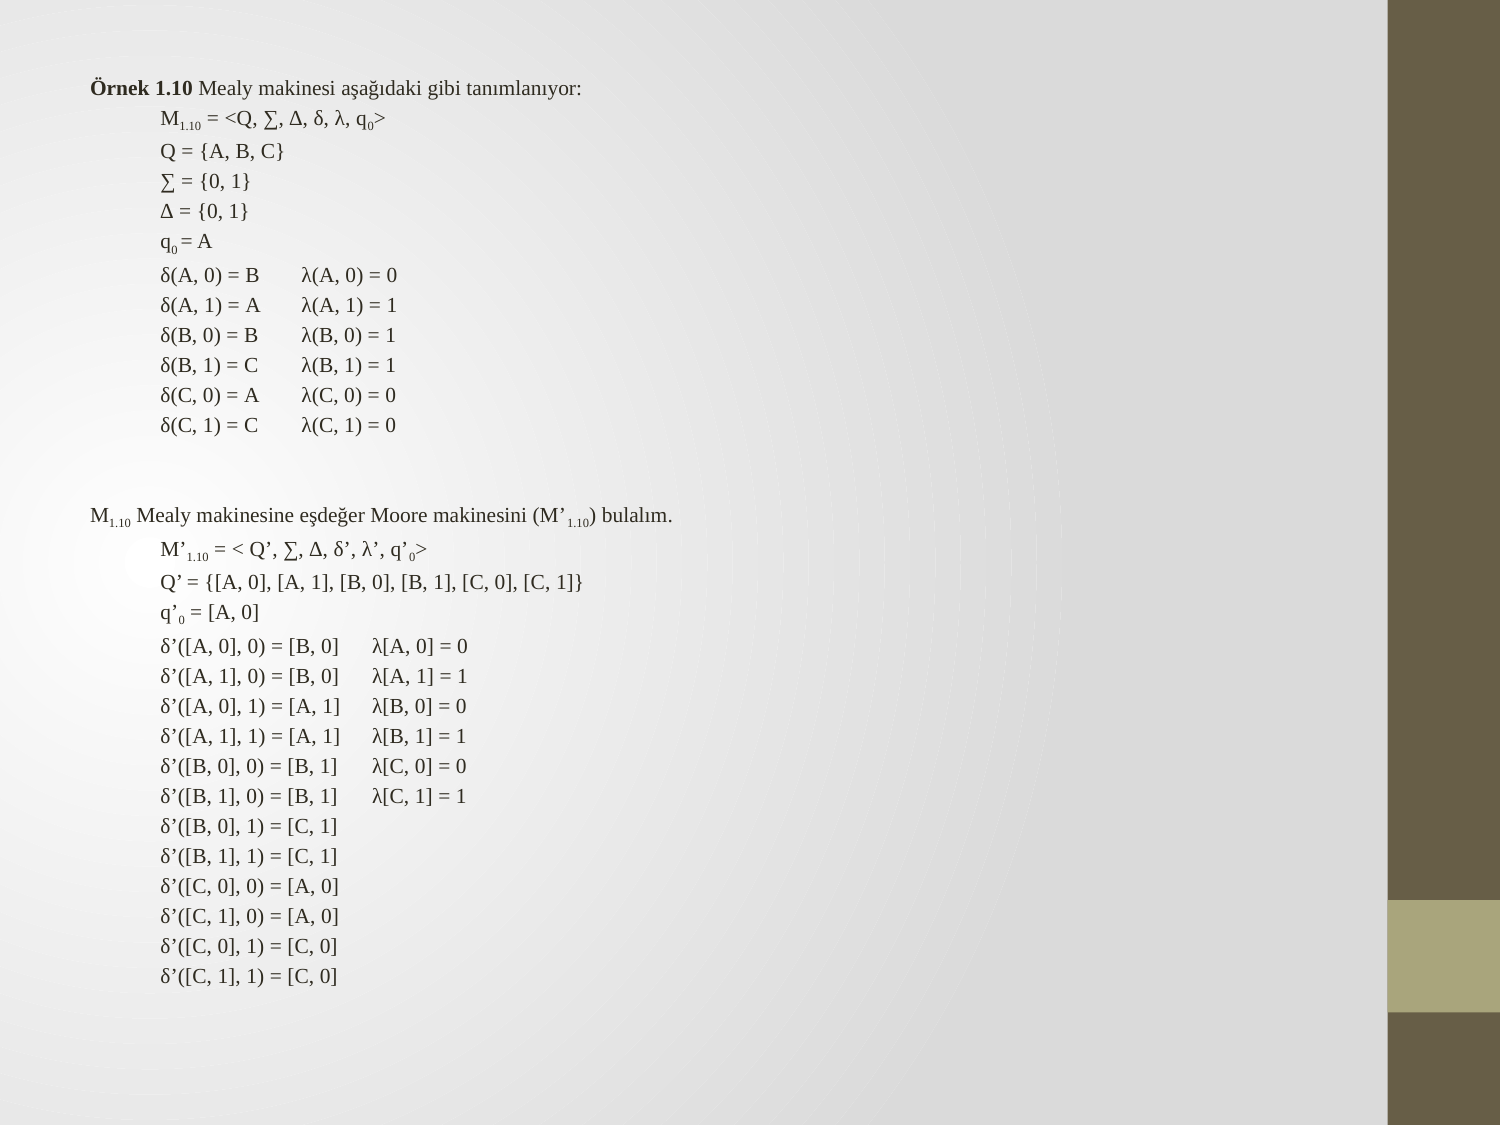

Örnek 1.10 Mealy makinesi aşağıdaki gibi tanımlanıyor:
	M1.10 = <Q, ∑, ∆, δ, λ, q0>
		Q = {A, B, C}
		∑ = {0, 1}
		∆ = {0, 1}
		q0 = A
		δ(A, 0) = B 		λ(A, 0) = 0
		δ(A, 1) = A		λ(A, 1) = 1
		δ(B, 0) = B 		λ(B, 0) = 1
		δ(B, 1) = C 		λ(B, 1) = 1
		δ(C, 0) = A 		λ(C, 0) = 0
		δ(C, 1) = C		λ(C, 1) = 0

M1.10 Mealy makinesine eşdeğer Moore makinesini (M’1.10) bulalım.
	M’1.10 = < Q’, ∑, ∆, δ’, λ’, q’0>
	Q’ = {[A, 0], [A, 1], [B, 0], [B, 1], [C, 0], [C, 1]}
	q’0 = [A, 0]
	δ’([A, 0], 0) = [B, 0]		λ[A, 0] = 0
	δ’([A, 1], 0) = [B, 0]		λ[A, 1] = 1
	δ’([A, 0], 1) = [A, 1]		λ[B, 0] = 0
	δ’([A, 1], 1) = [A, 1]		λ[B, 1] = 1
	δ’([B, 0], 0) = [B, 1]		λ[C, 0] = 0
	δ’([B, 1], 0) = [B, 1]		λ[C, 1] = 1
	δ’([B, 0], 1) = [C, 1]
	δ’([B, 1], 1) = [C, 1]
	δ’([C, 0], 0) = [A, 0]
	δ’([C, 1], 0) = [A, 0]
	δ’([C, 0], 1) = [C, 0]
	δ’([C, 1], 1) = [C, 0]